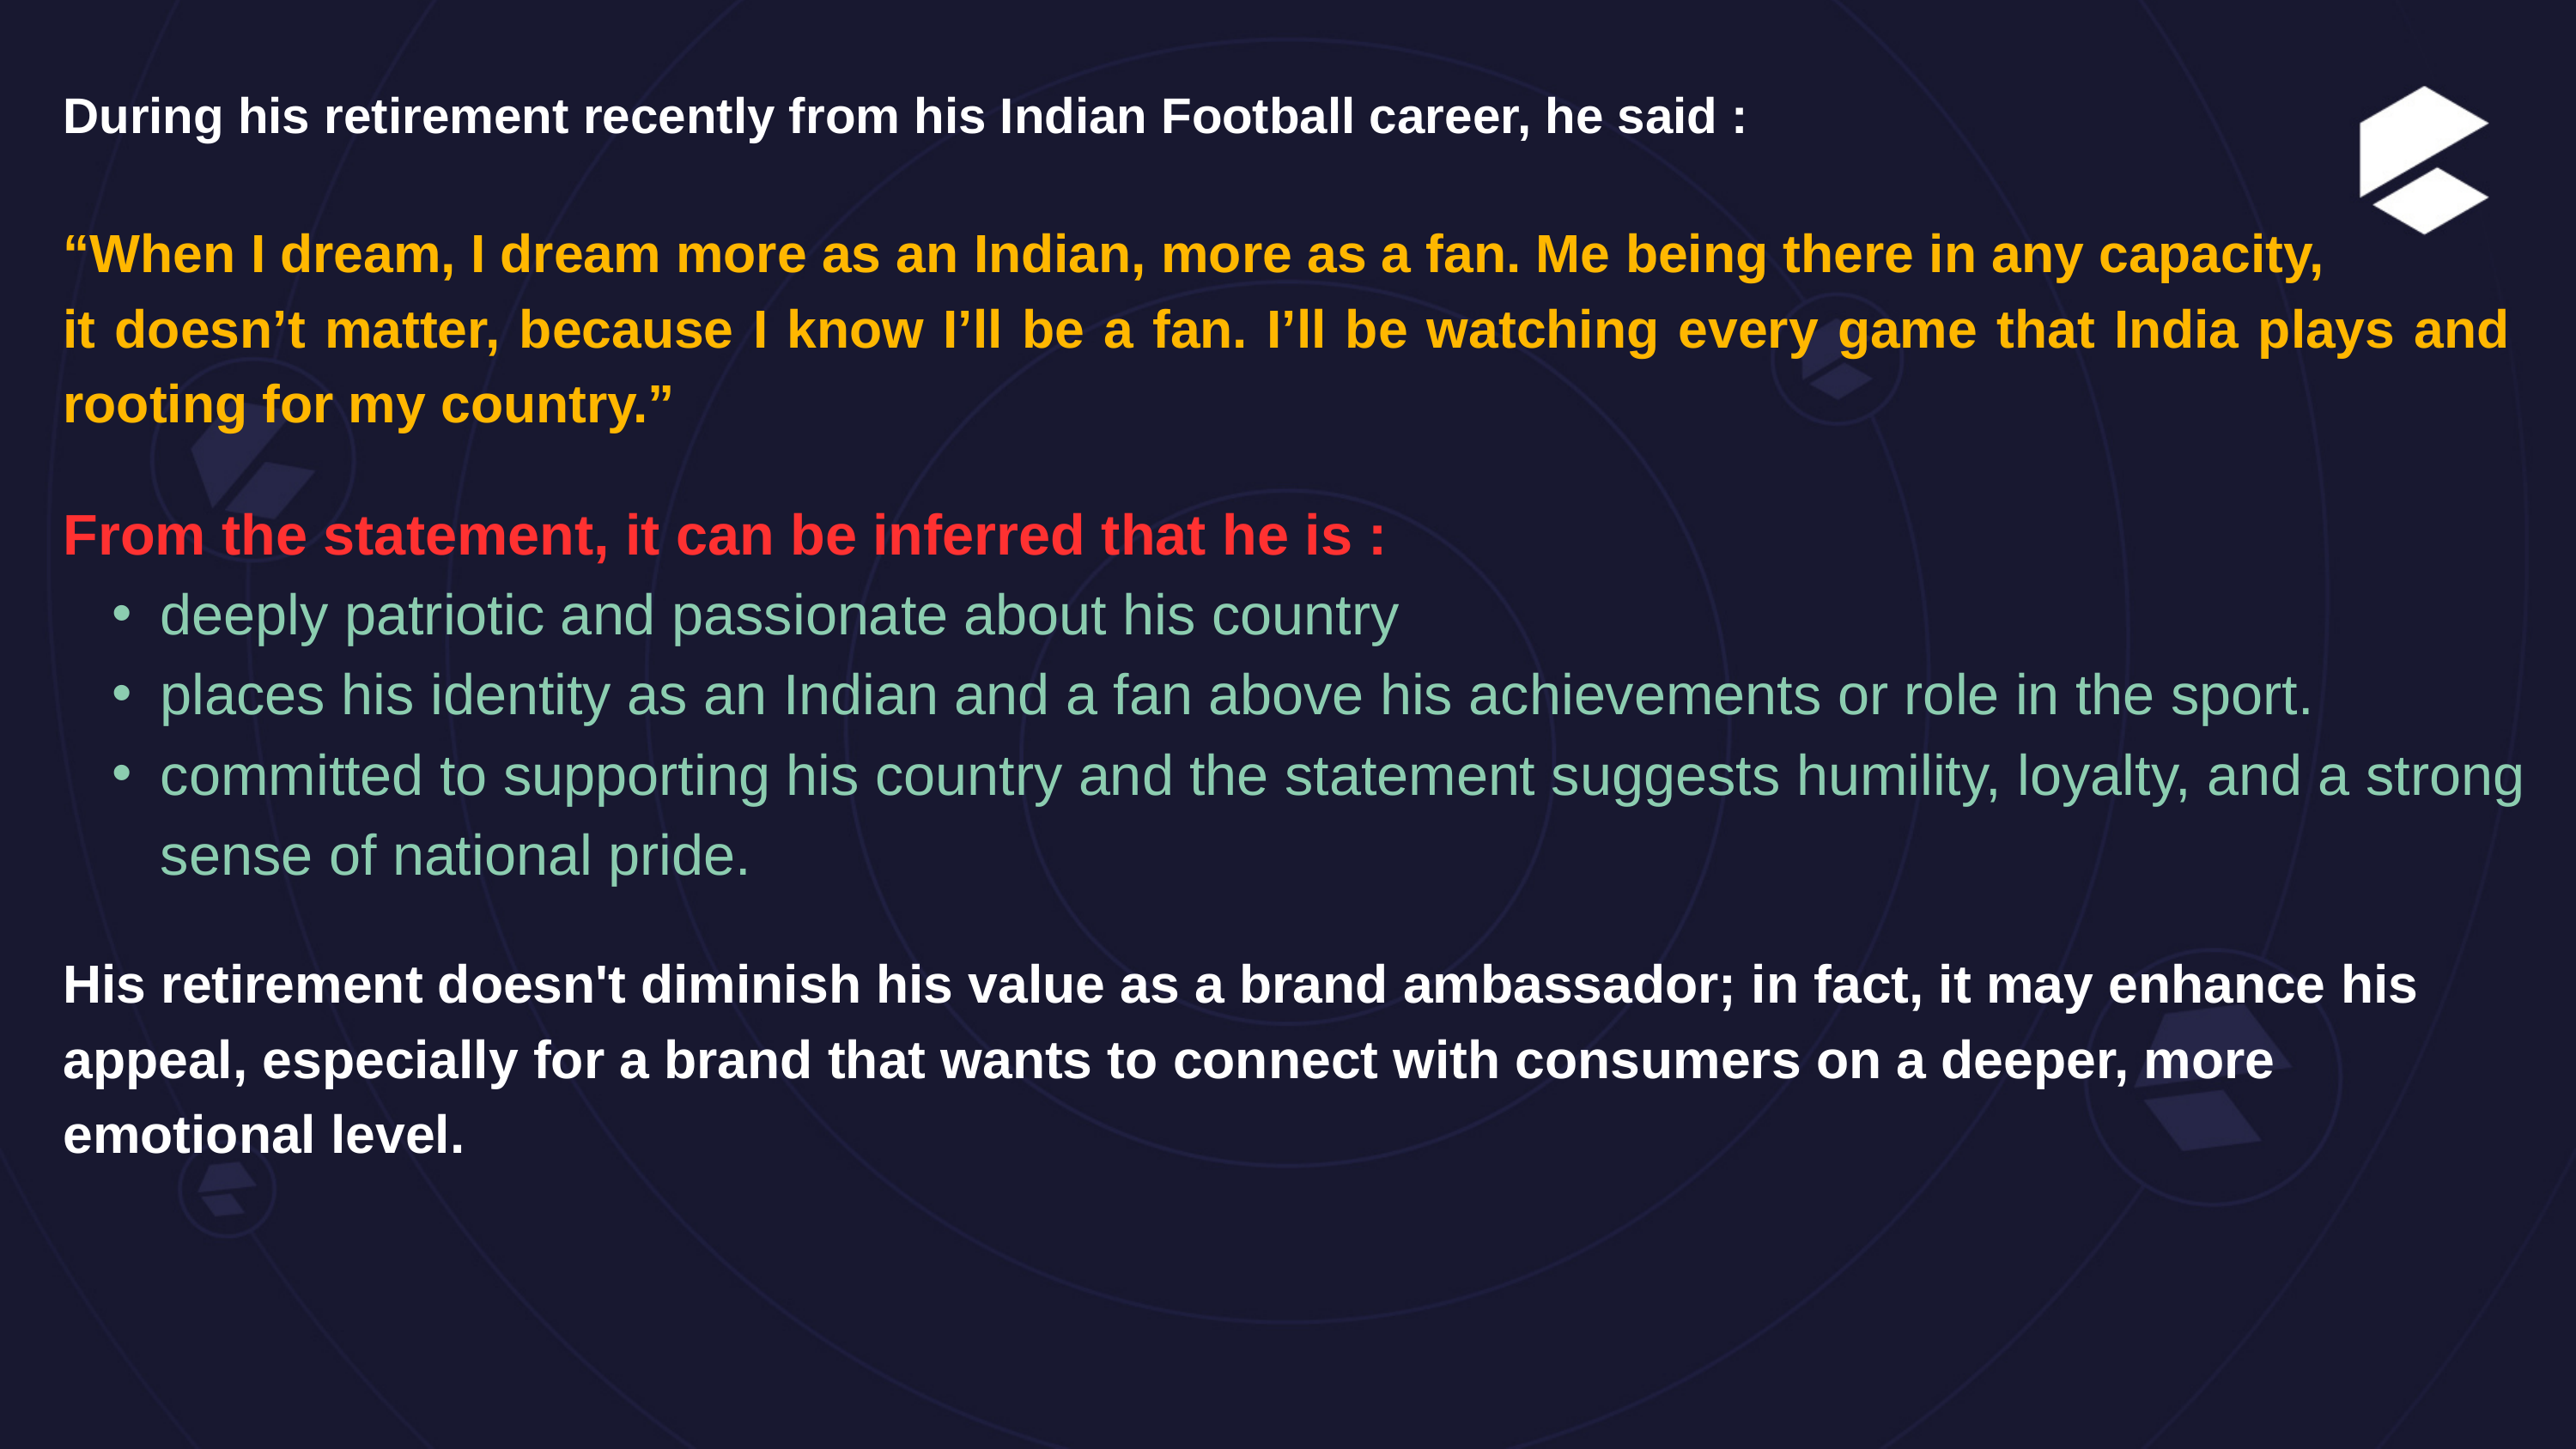

During his retirement recently from his Indian Football career, he said :

“When I dream, I dream more as an Indian, more as a fan. Me being there in any capacity,
it doesn’t matter, because I know I’ll be a fan. I’ll be watching every game that India plays and rooting for my country.”

From the statement, it can be inferred that he is :
deeply patriotic and passionate about his country
places his identity as an Indian and a fan above his achievements or role in the sport.
committed to supporting his country and the statement suggests humility, loyalty, and a strong sense of national pride.

His retirement doesn't diminish his value as a brand ambassador; in fact, it may enhance his appeal, especially for a brand that wants to connect with consumers on a deeper, more emotional level.